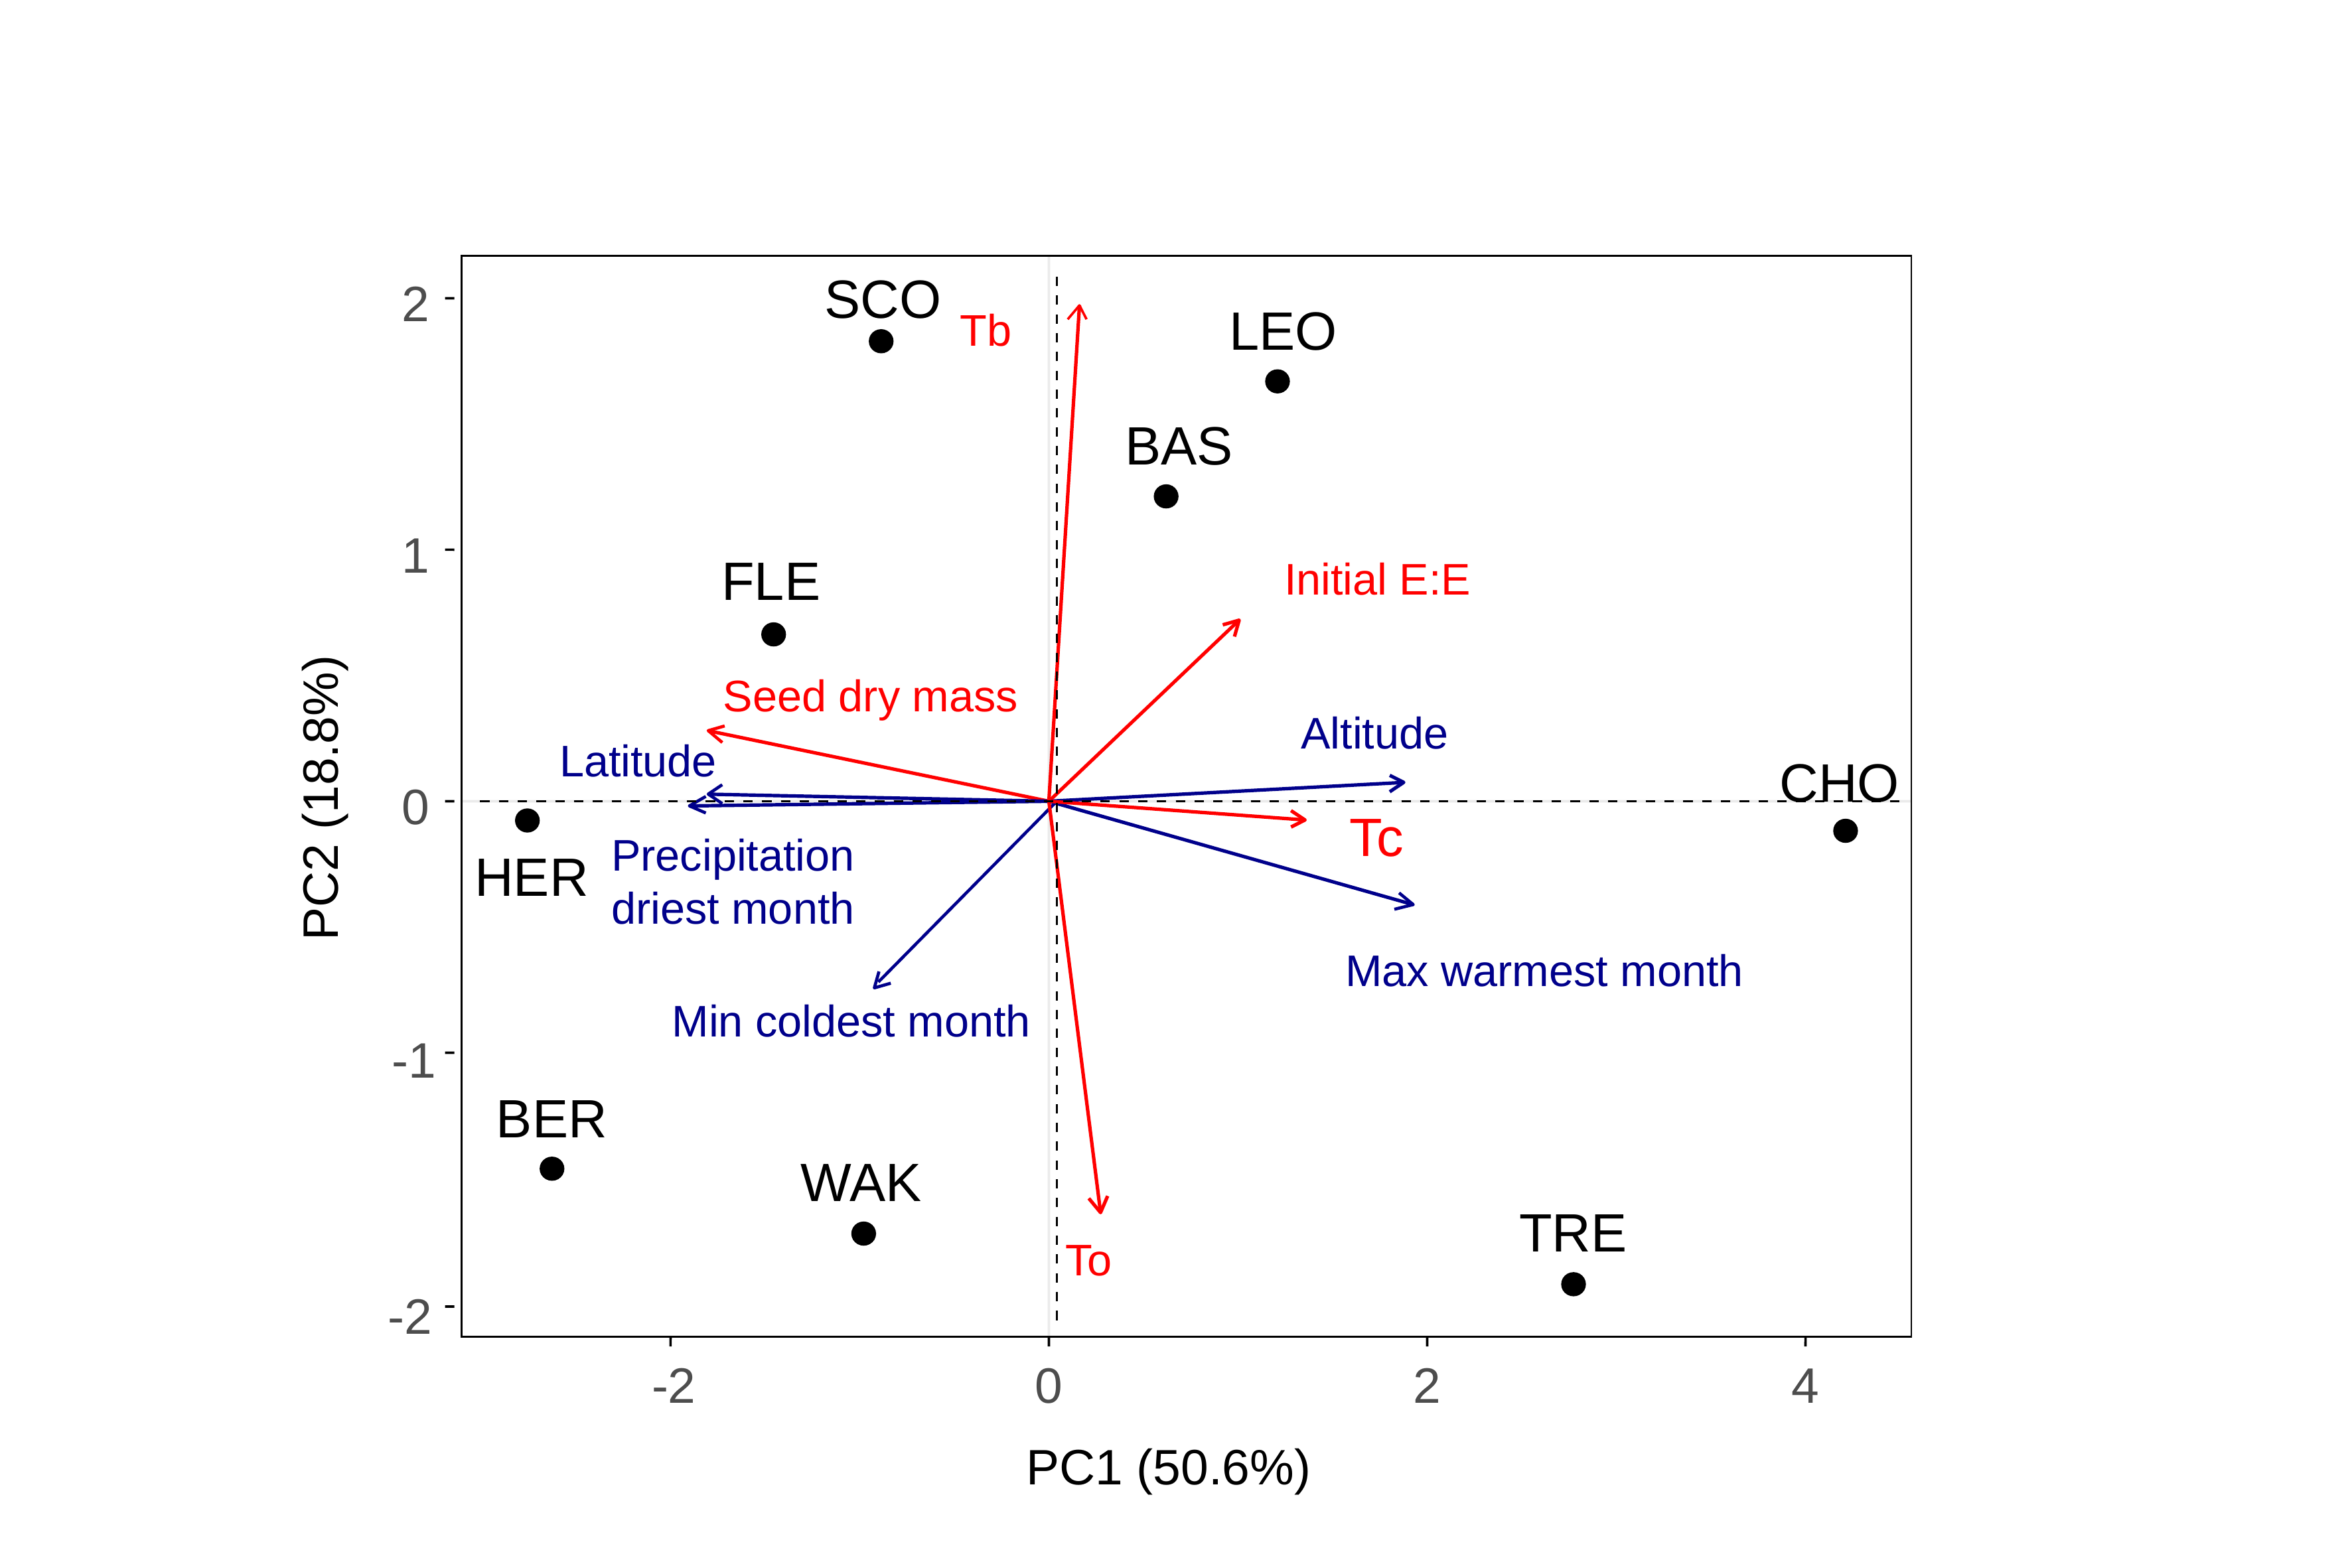

SCO
2
LEO

Tb

BAS

1
FLE

Initial E:E

Seed dry mass
Altitude

Latitude
CHO
PC2 (18.8%)
0

Tc

Precipitation
driest month
HER

Max warmest month

Min coldest month
-1

BER
WAK

TRE

To

-2

-2
0
2
4
PC1 (50.6%)